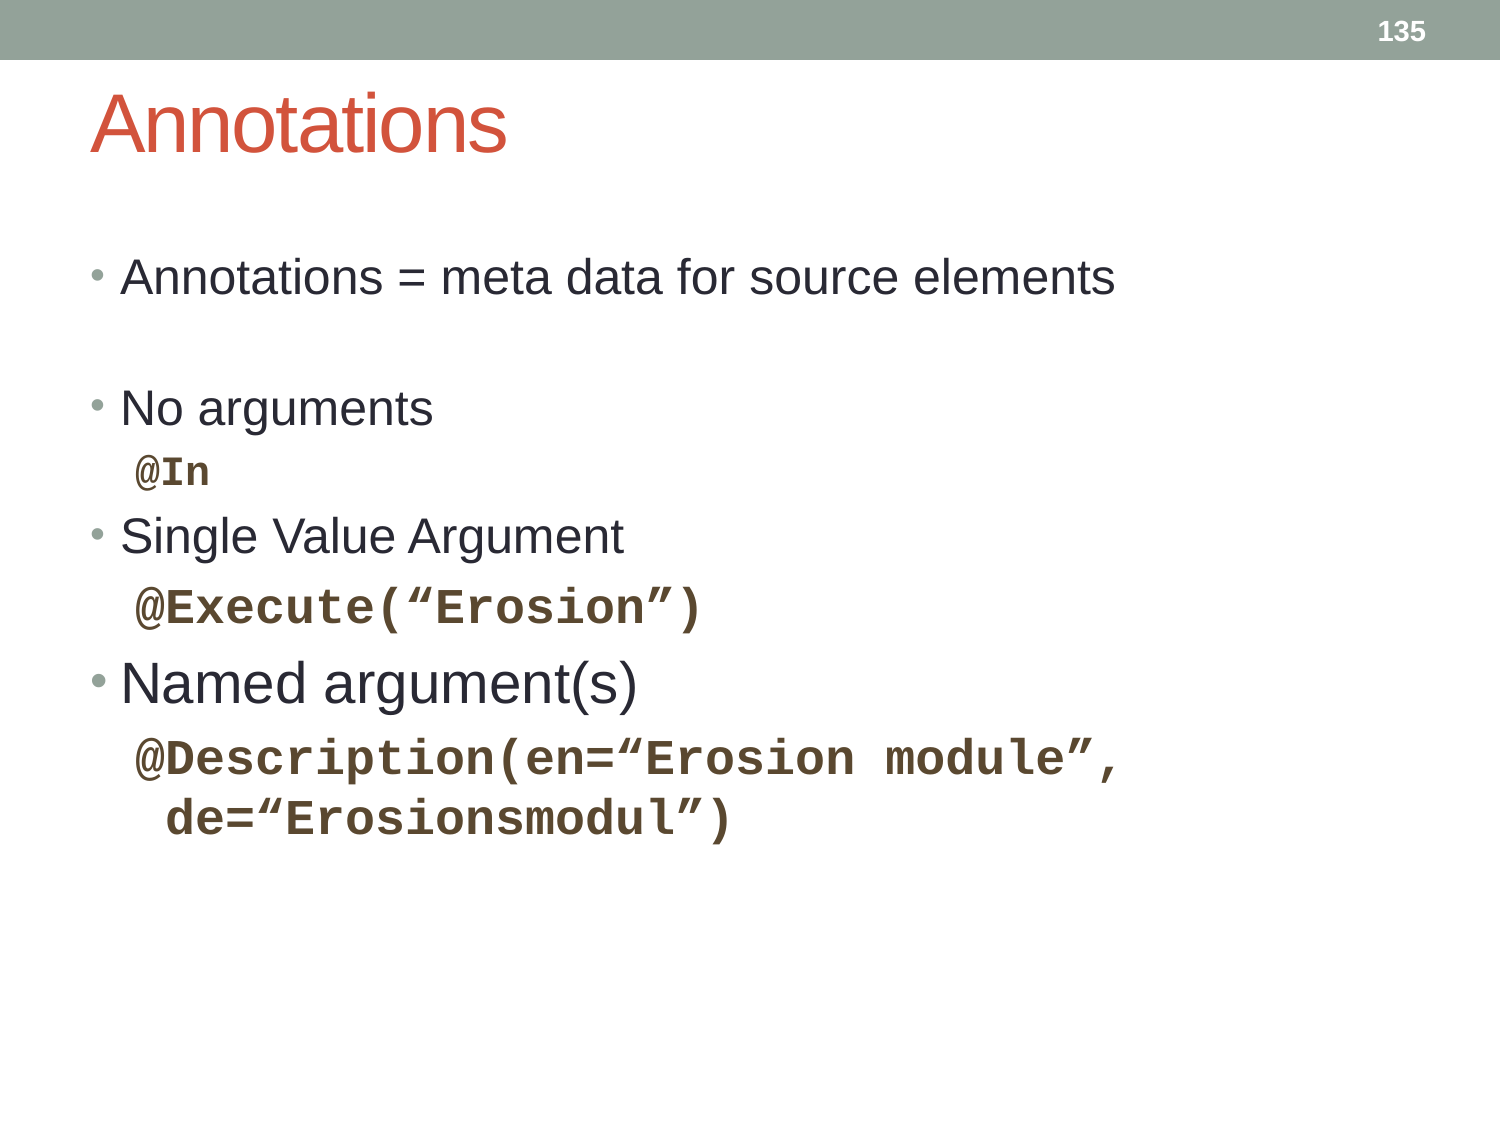

135
# Annotations
Annotations = meta data for source elements
No arguments
@In
Single Value Argument
@Execute(“Erosion”)
Named argument(s)
@Description(en=“Erosion module”, de=“Erosionsmodul”)